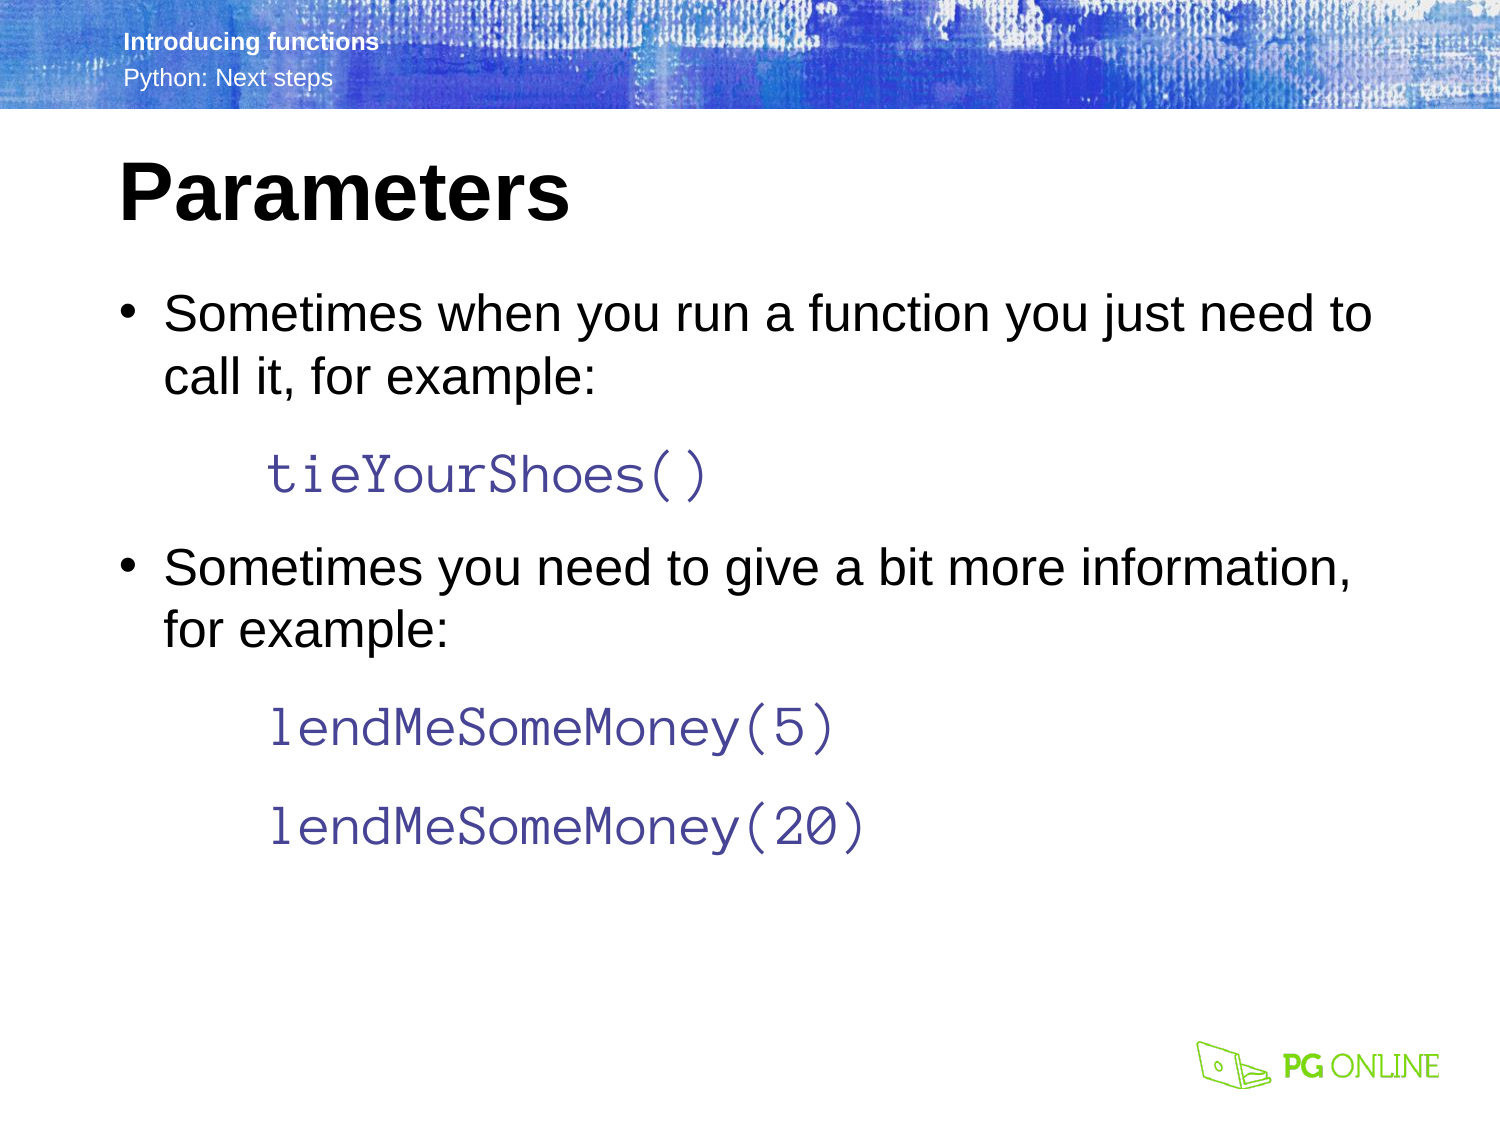

Parameters
Sometimes when you run a function you just need to call it, for example:
tieYourShoes()
Sometimes you need to give a bit more information, for example:
lendMeSomeMoney(5)
lendMeSomeMoney(20)